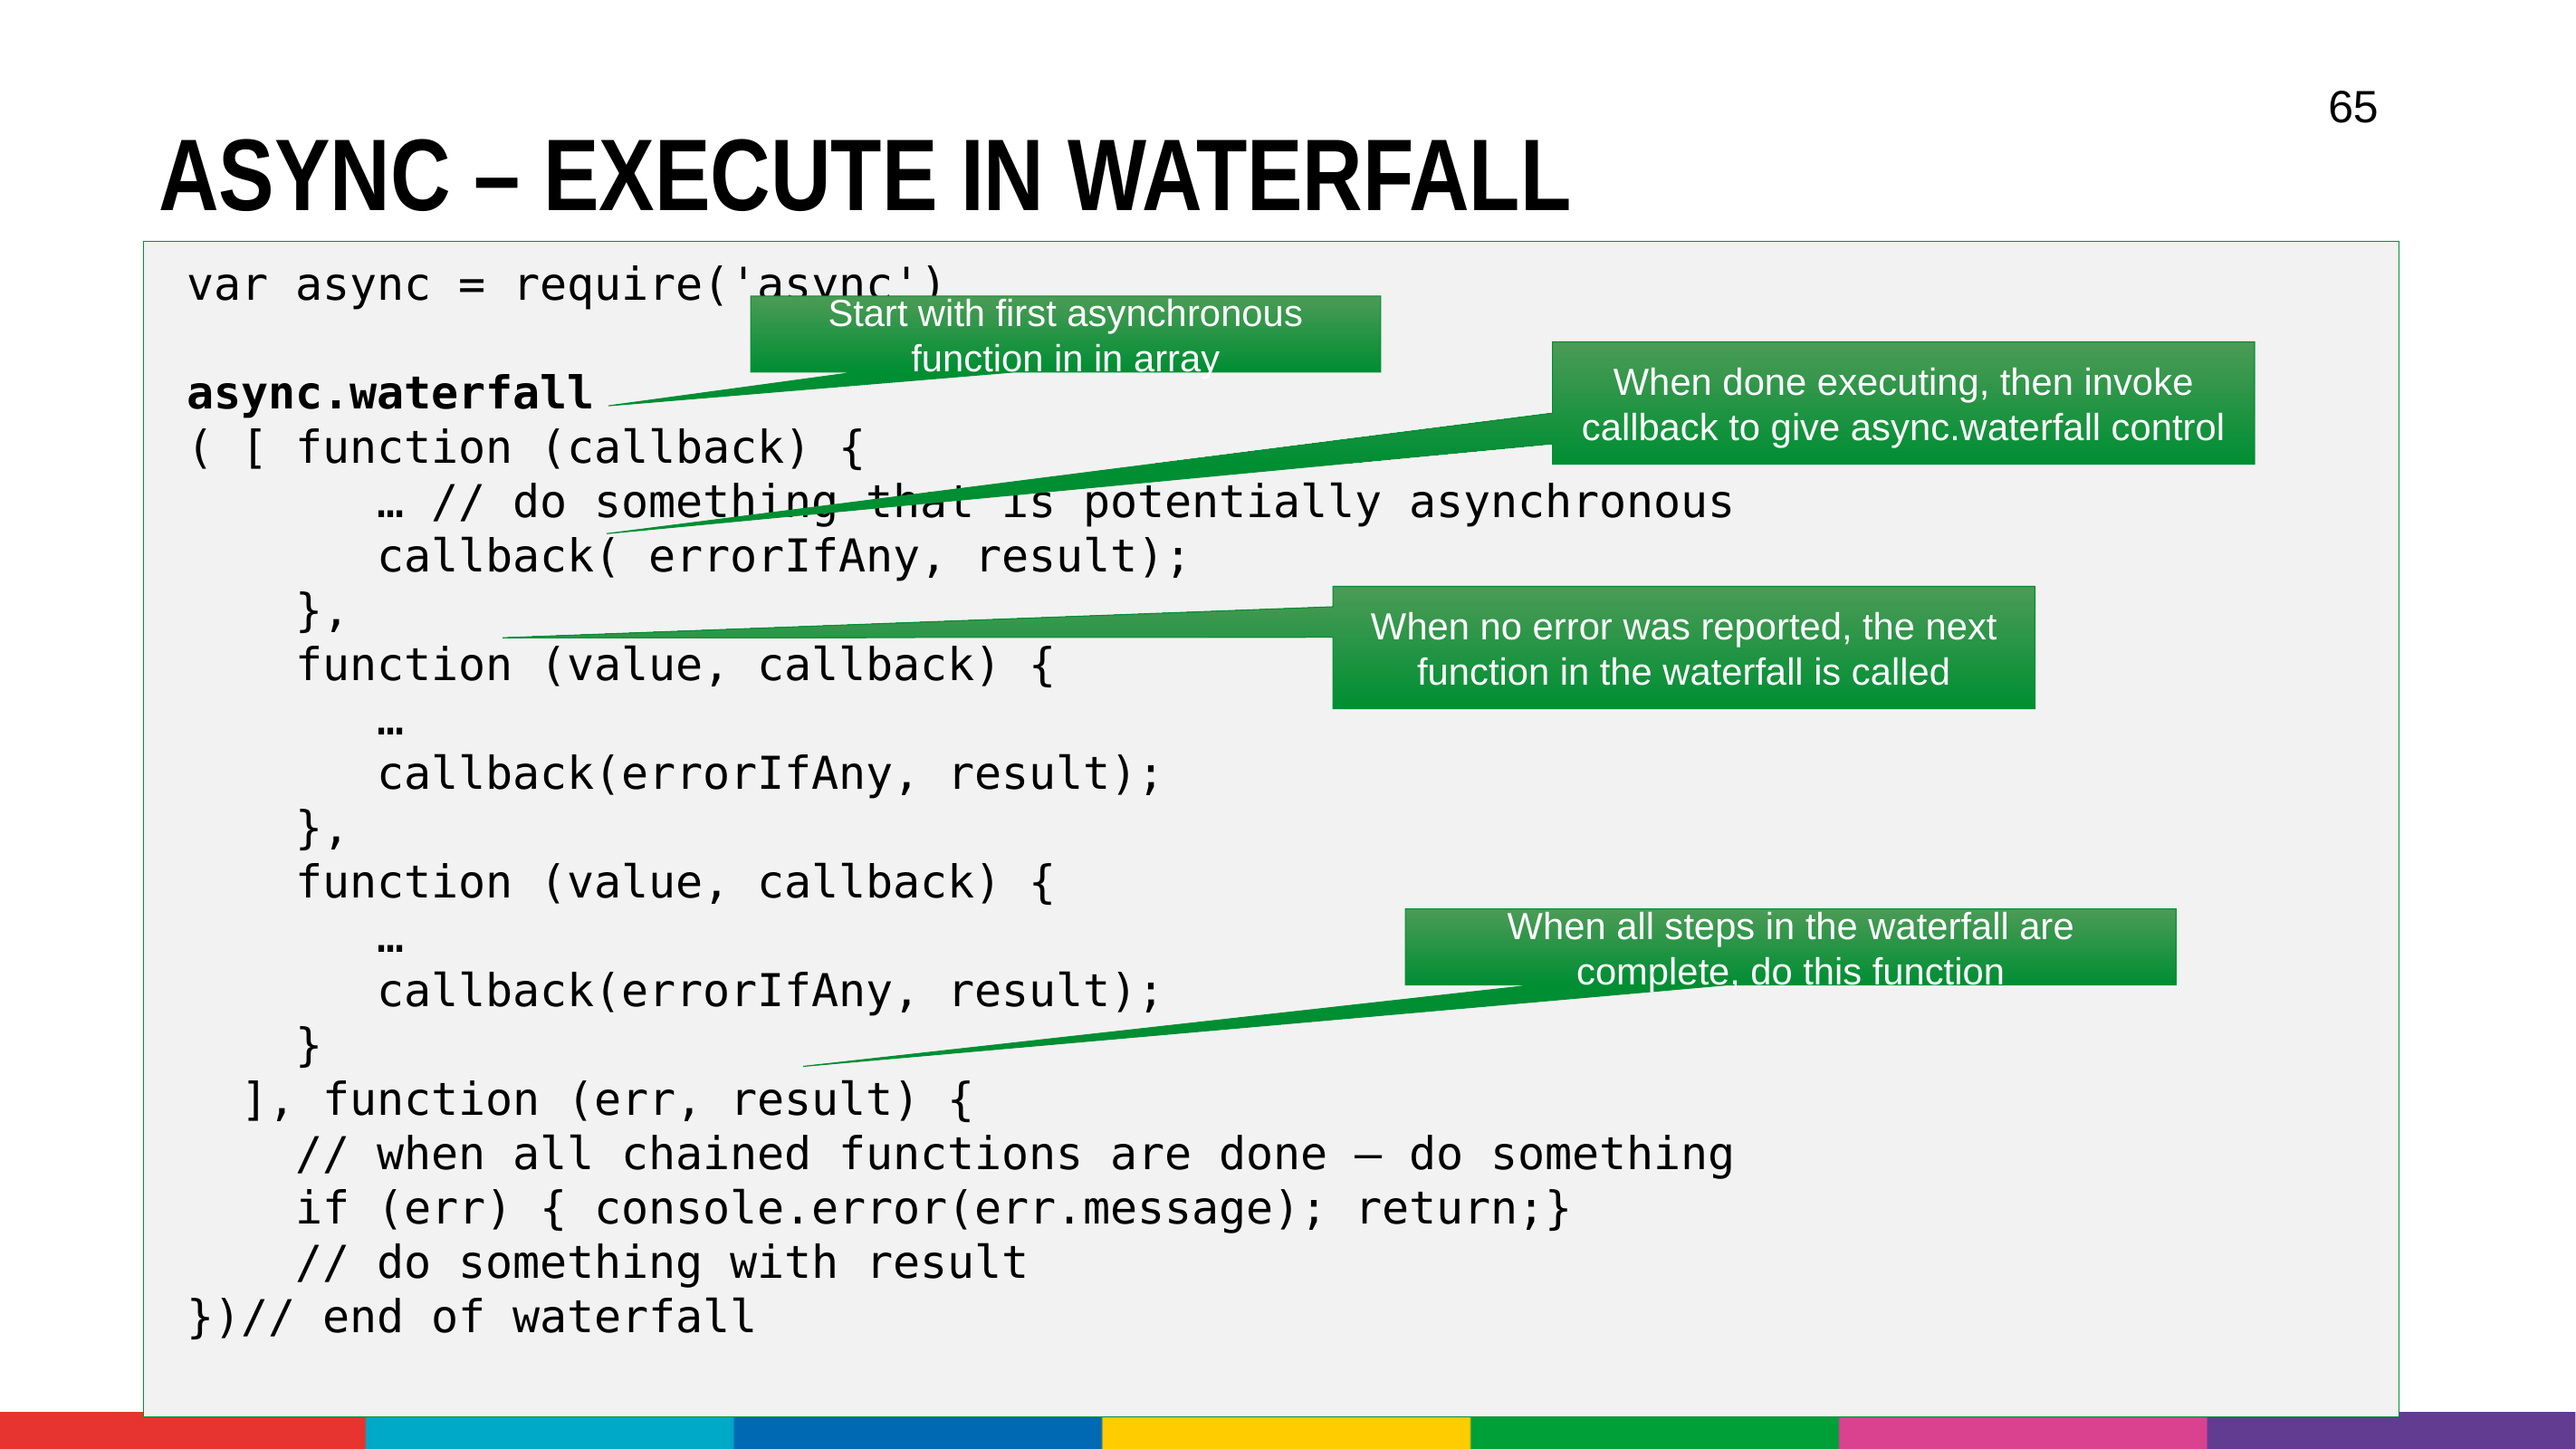

65
# async – execute in waterfall

var async = require('async')
async.waterfall
( [ function (callback) {
       … // do something that is potentially asynchronous
       callback( errorIfAny, result);
    },
    function (value, callback) {
       …
       callback(errorIfAny, result);
    },
    function (value, callback) {
       …
       callback(errorIfAny, result);
    }
  ], function (err, result) {
    // when all chained functions are done – do something
    if (err) { console.error(err.message); return;}
    // do something with result
})// end of waterfall

Start with first asynchronous function in in array
When done executing, then invoke callback to give async.waterfall control
When no error was reported, the next function in the waterfall is called
When all steps in the waterfall are complete, do this function